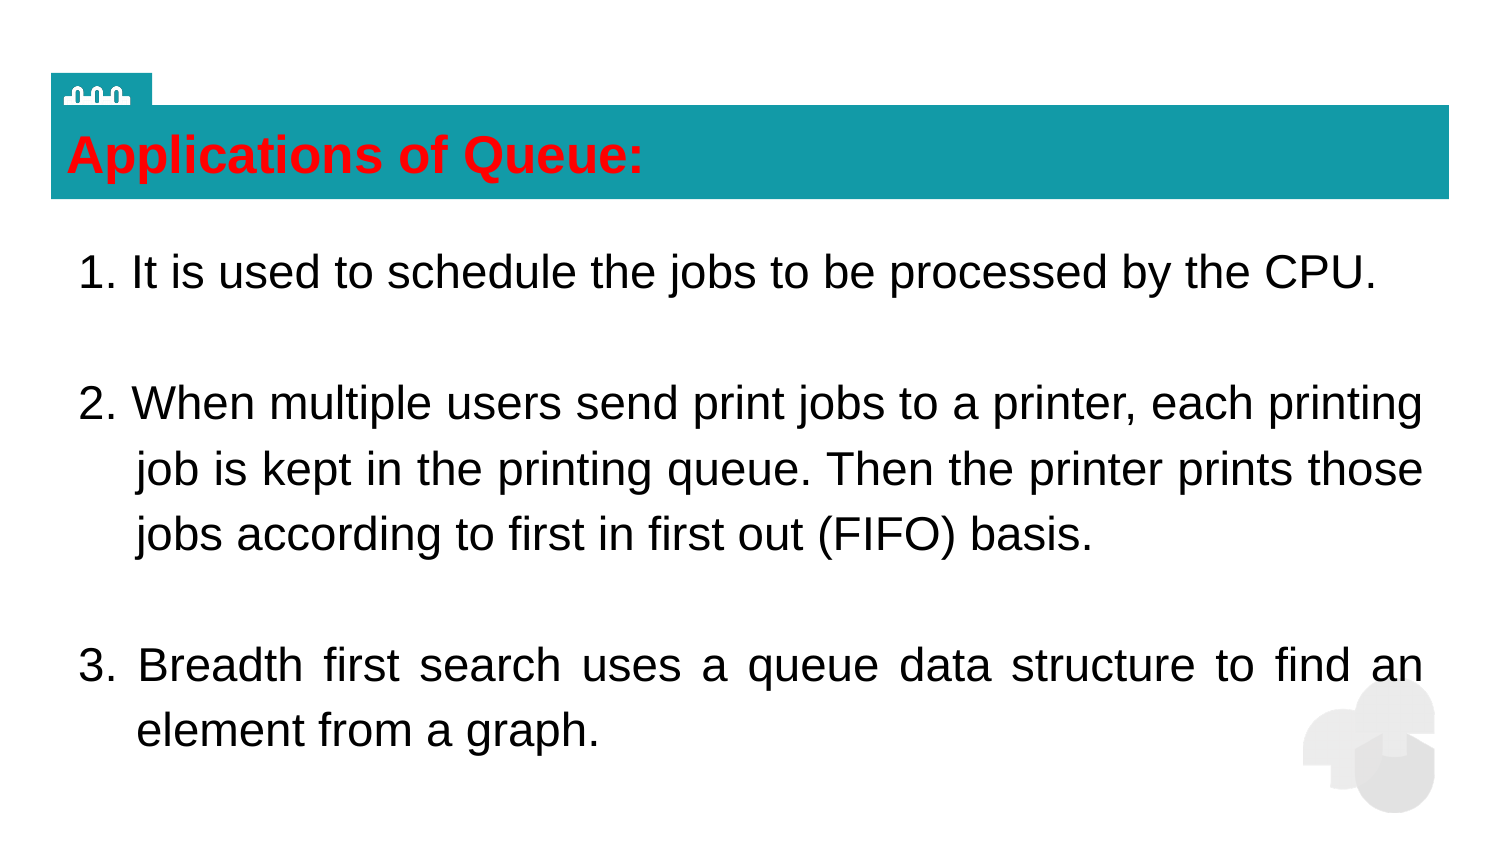

# Applications of Queue:
1. It is used to schedule the jobs to be processed by the CPU.

2. When multiple users send print jobs to a printer, each printing job is kept in the printing queue. Then the printer prints those jobs according to first in first out (FIFO) basis.

3. Breadth first search uses a queue data structure to find an element from a graph.

Chapter
36